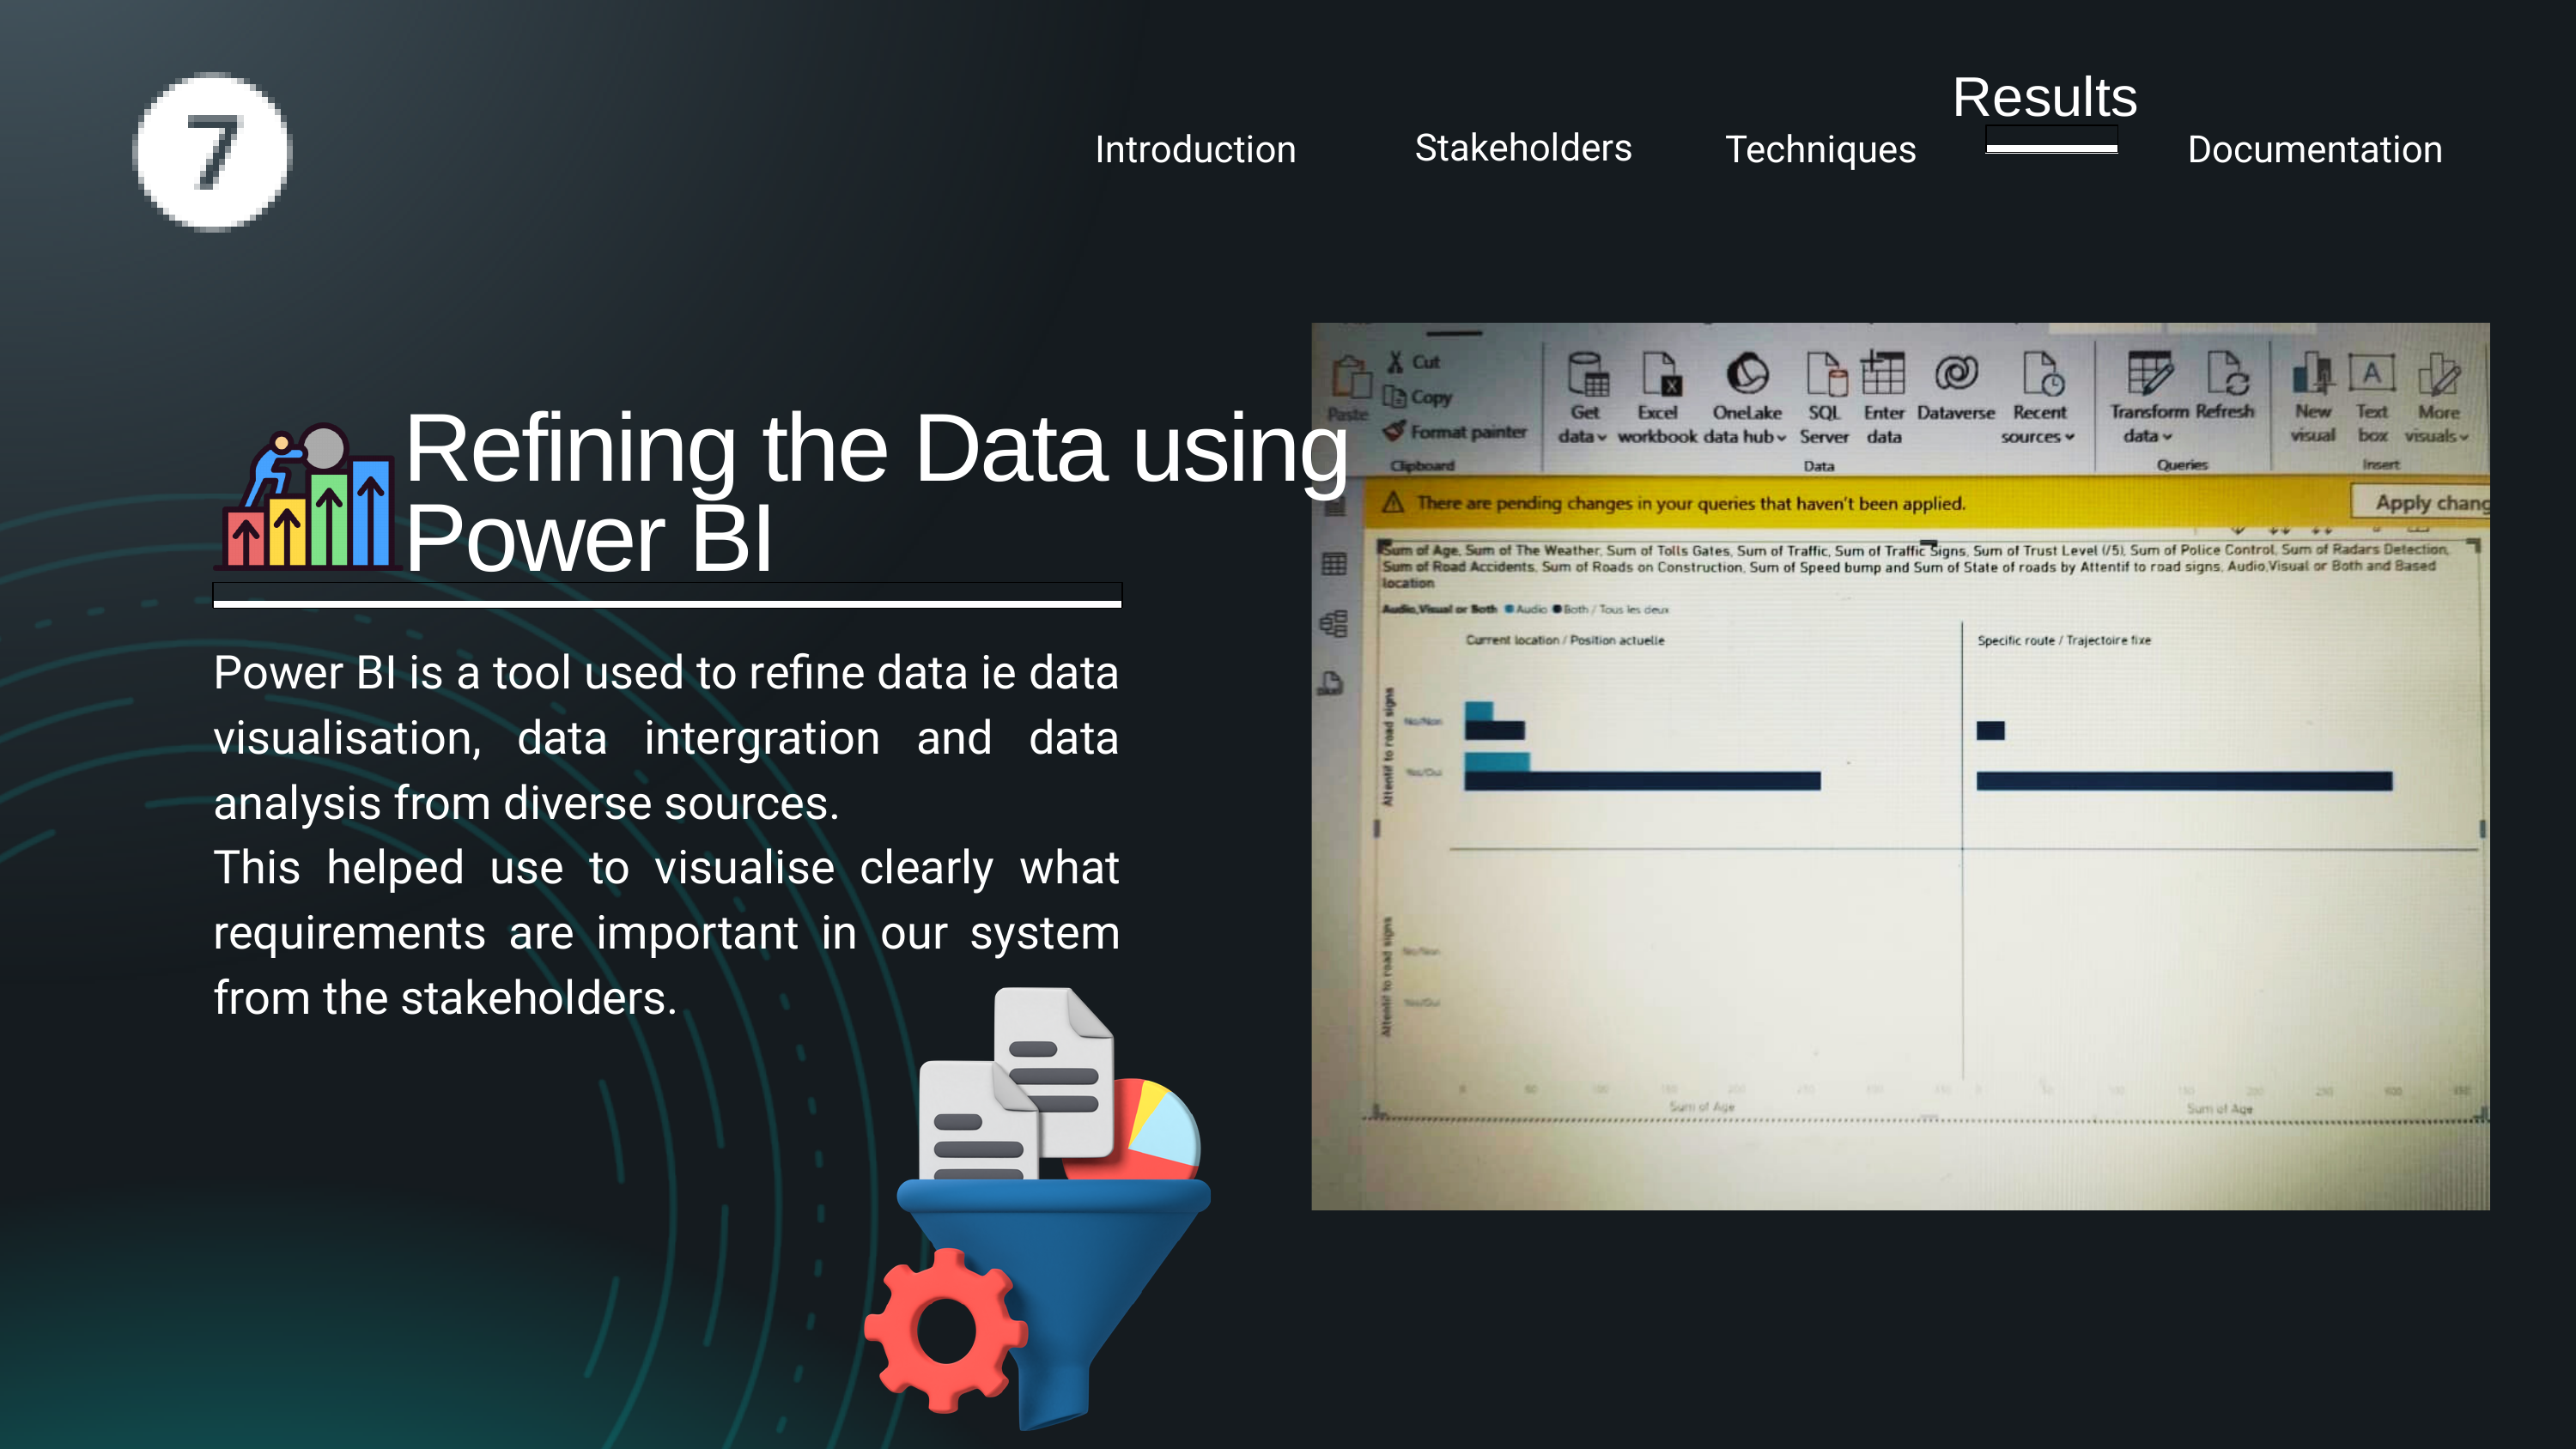

Results

Stakeholders
Introduction
Techniques
Documentation

Refining the Data using Power BI

Power BI is a tool used to refine data ie data visualisation, data intergration and data analysis from diverse sources.
This helped use to visualise clearly what requirements are important in our system from the stakeholders.